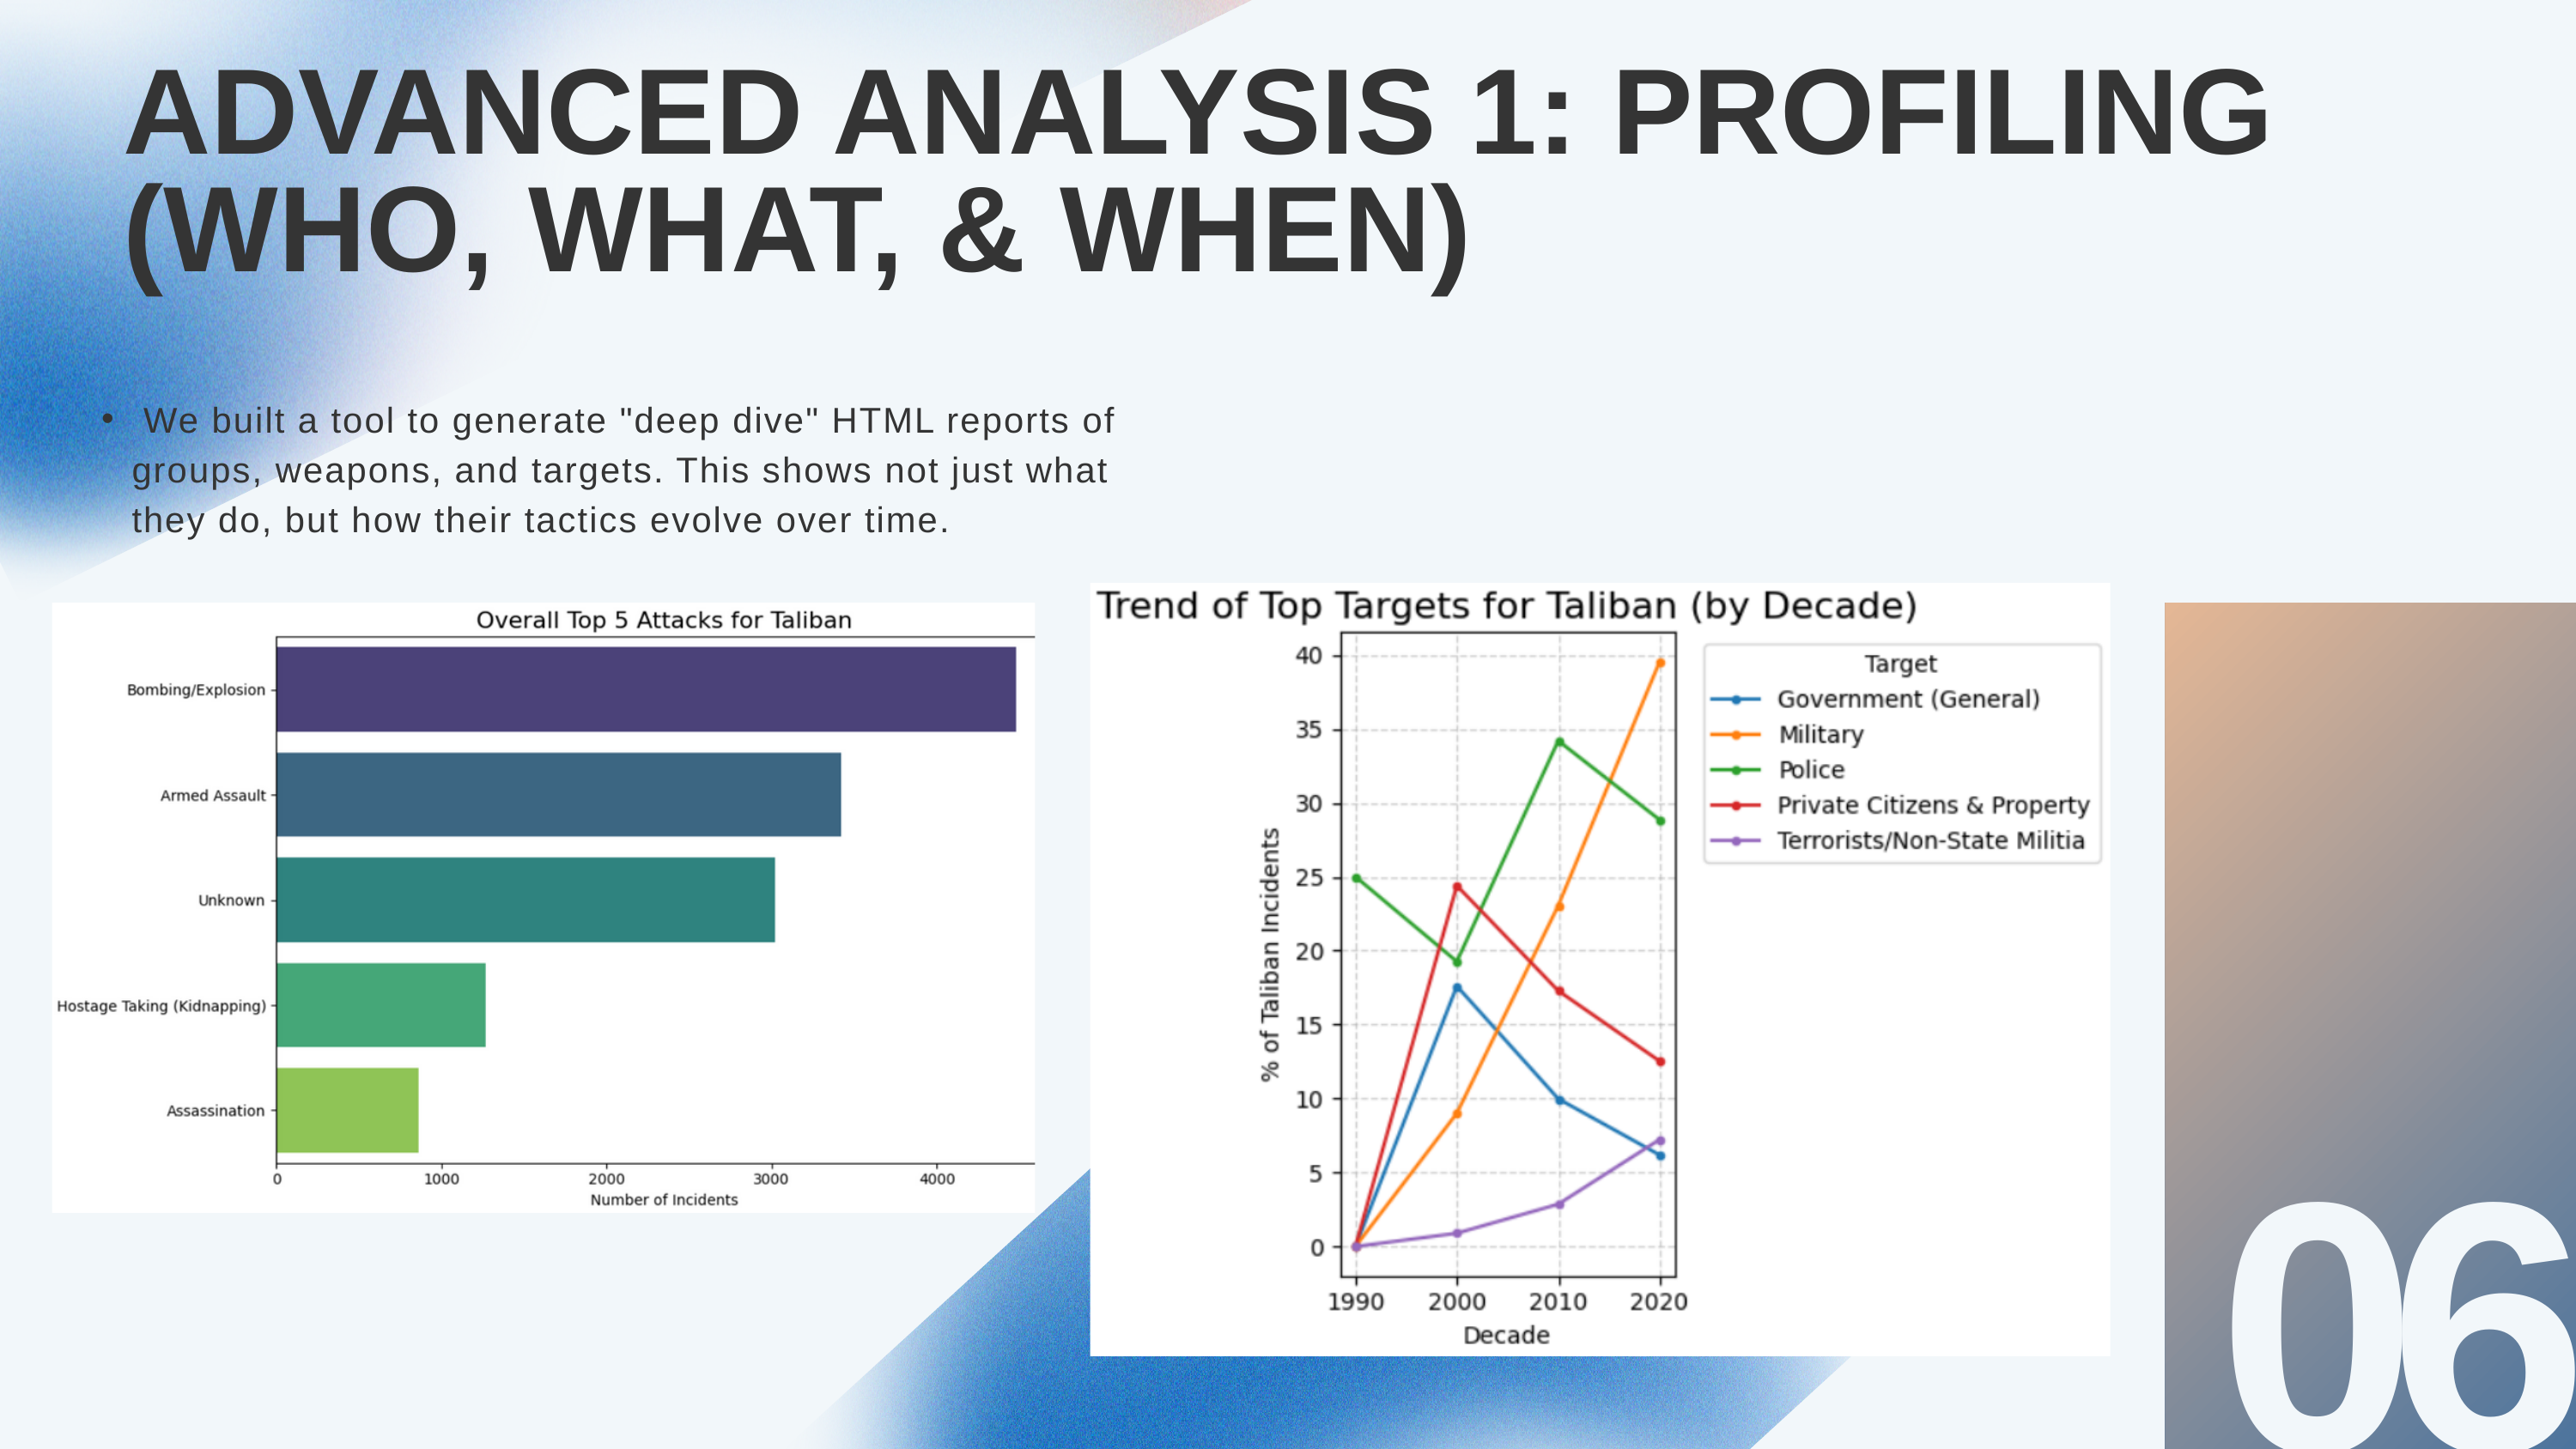

ADVANCED ANALYSIS 1: PROFILING (WHO, WHAT, & WHEN)
 We built a tool to generate "deep dive" HTML reports of groups, weapons, and targets. This shows not just what they do, but how their tactics evolve over time.

06